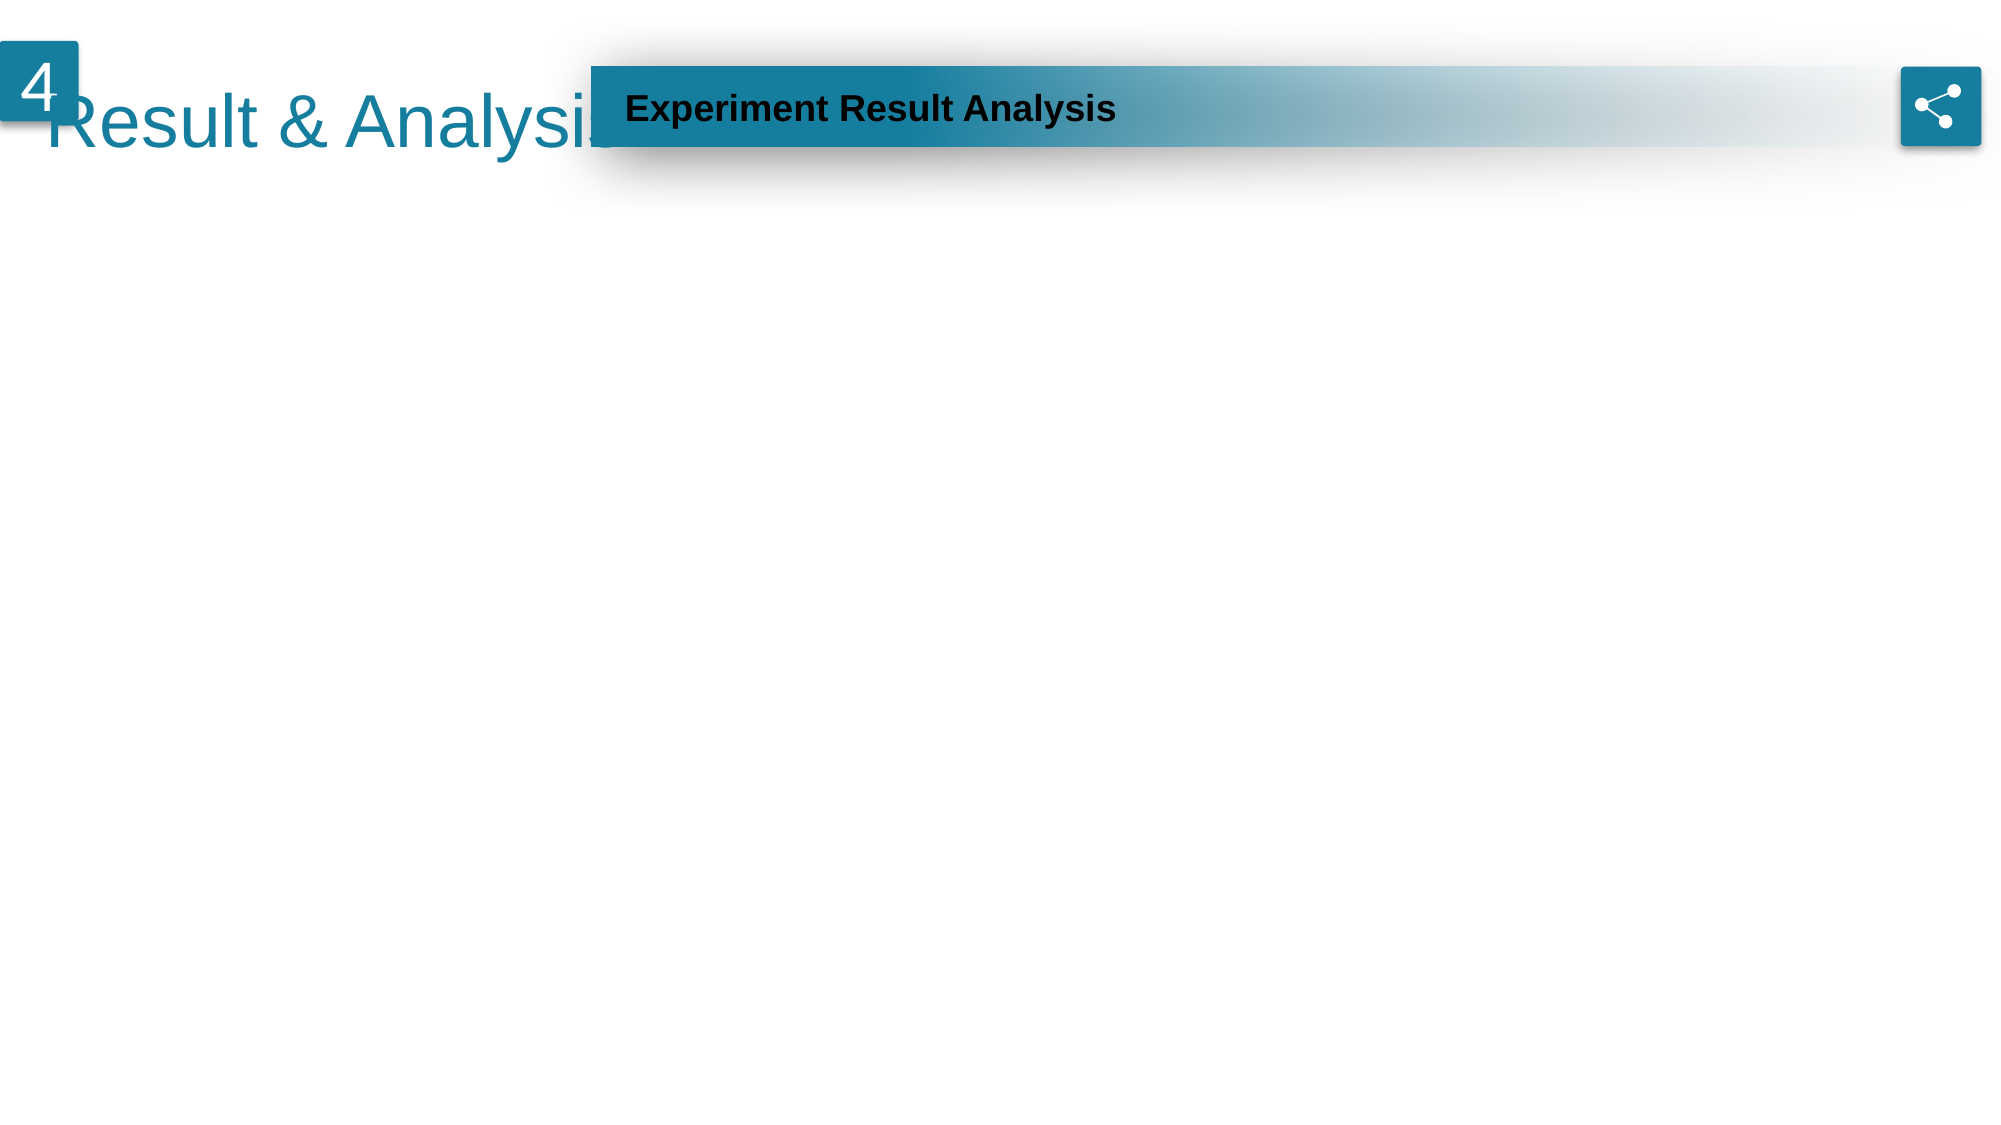

Result & Analysis
4

Experiment Result Analysis